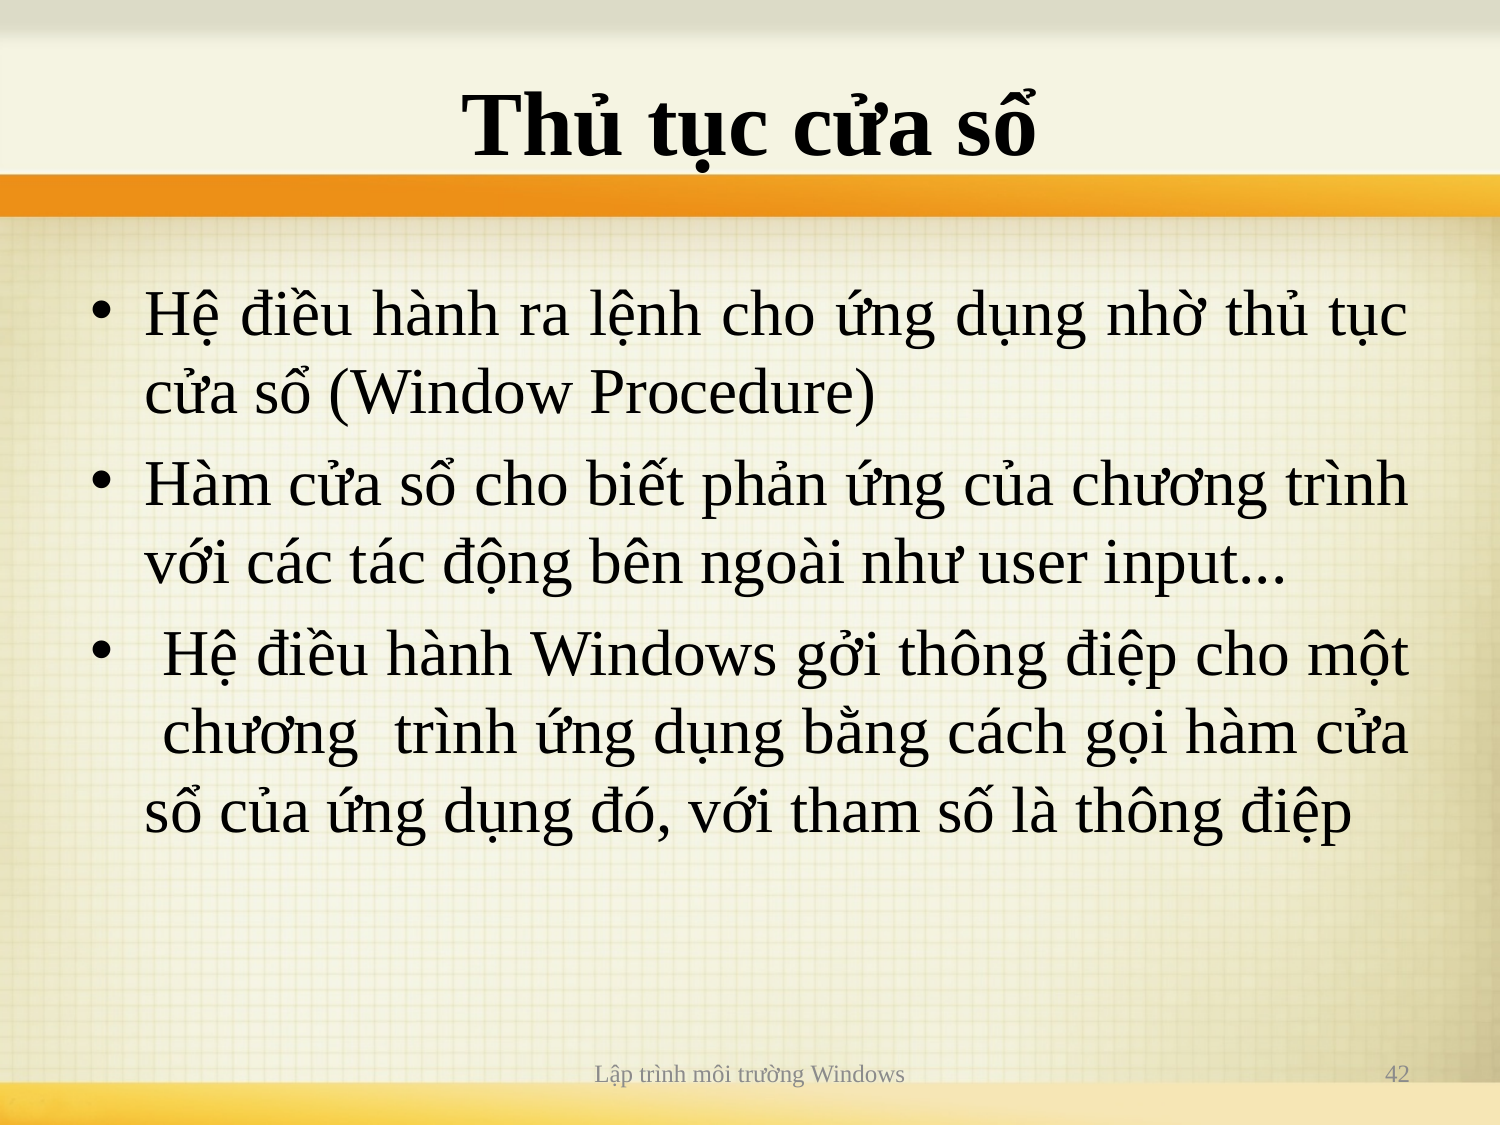

# Thủ tục cửa sổ
Hệ điều hành ra lệnh cho ứng dụng nhờ thủ tục cửa sổ (Window Procedure)
Hàm cửa sổ cho biết phản ứng của chương trình với các tác động bên ngoài như user input...
 Hệ điều hành Windows gởi thông điệp cho một  chương  trình ứng dụng bằng cách gọi hàm cửa sổ của ứng dụng đó, với tham số là thông điệp
Lập trình môi trường Windows
42